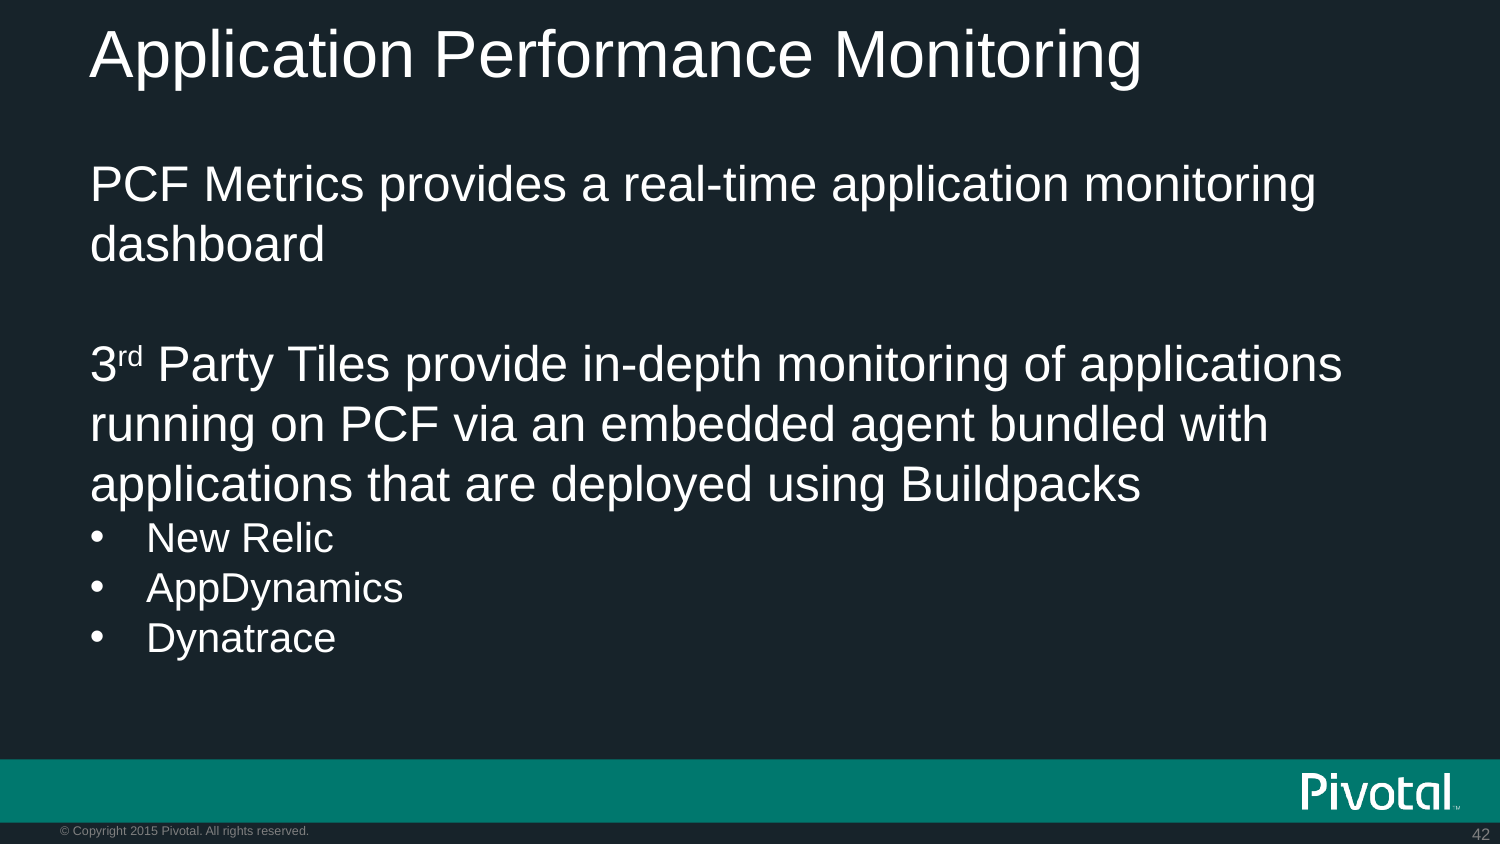

# Application Performance Monitoring
PCF Metrics provides a real-time application monitoring dashboard

3rd Party Tiles provide in-depth monitoring of applications running on PCF via an embedded agent bundled with applications that are deployed using Buildpacks
New Relic
AppDynamics
Dynatrace